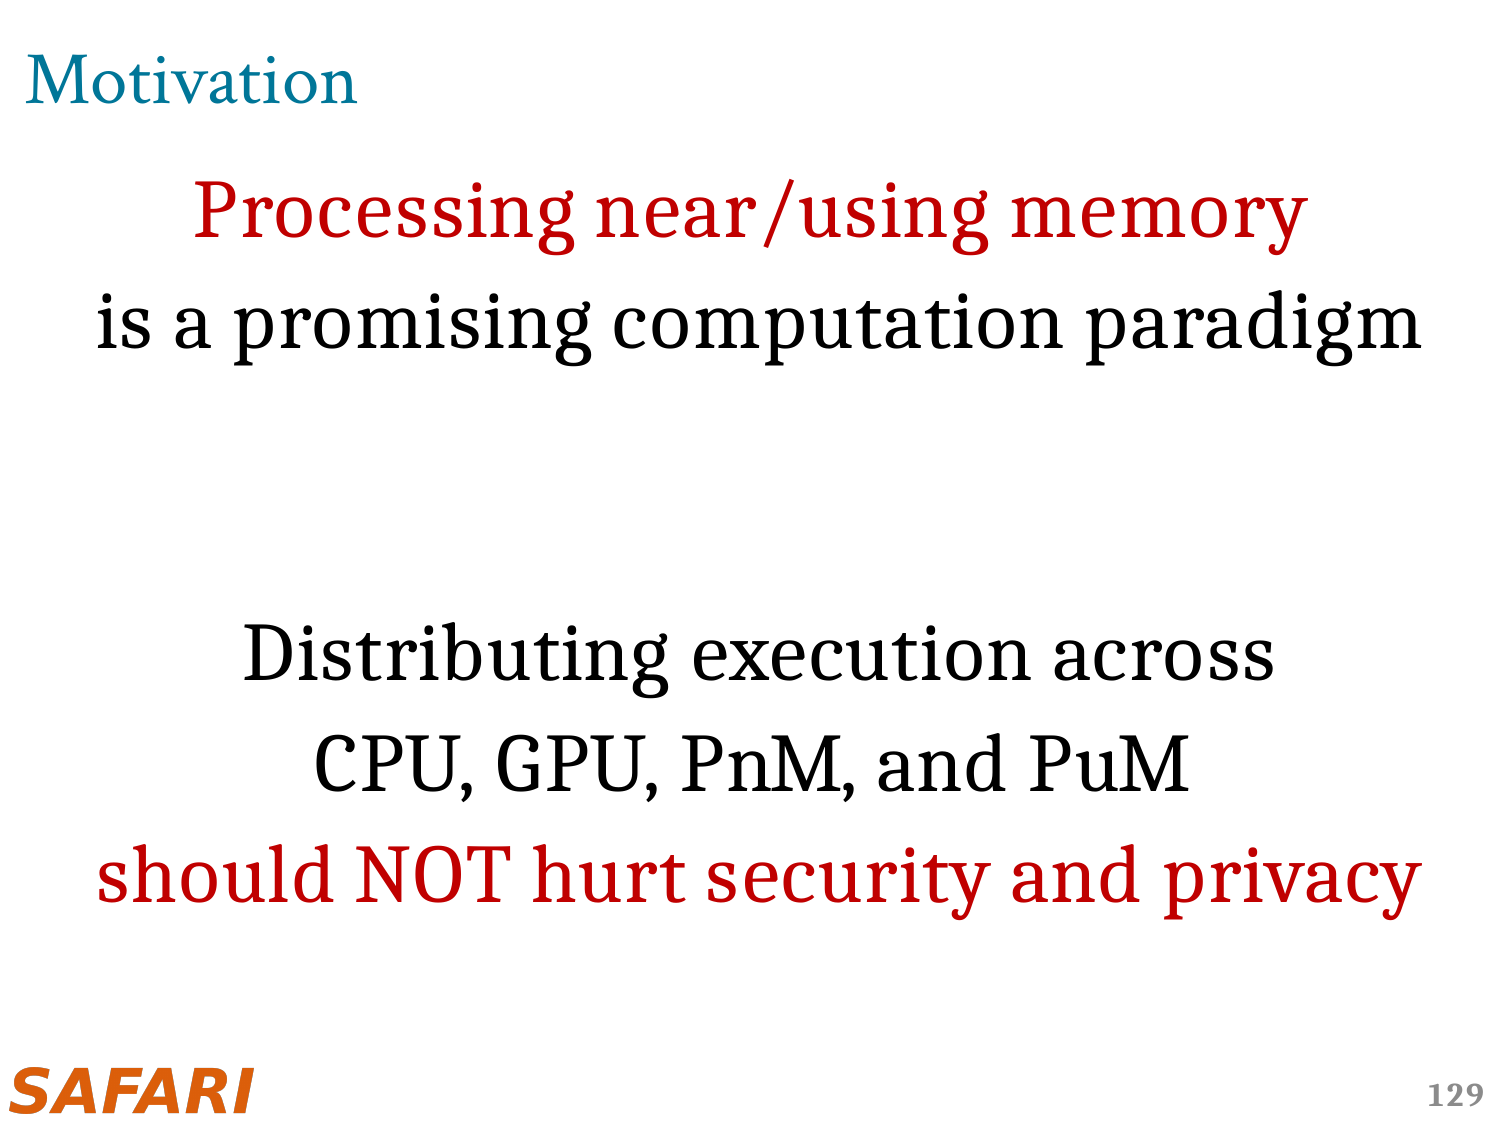

# Motivation
Processing near/using memory
is a promising computation paradigm

Distributing execution across
CPU, GPU, PnM, and PuM
should NOT hurt security and privacy
129